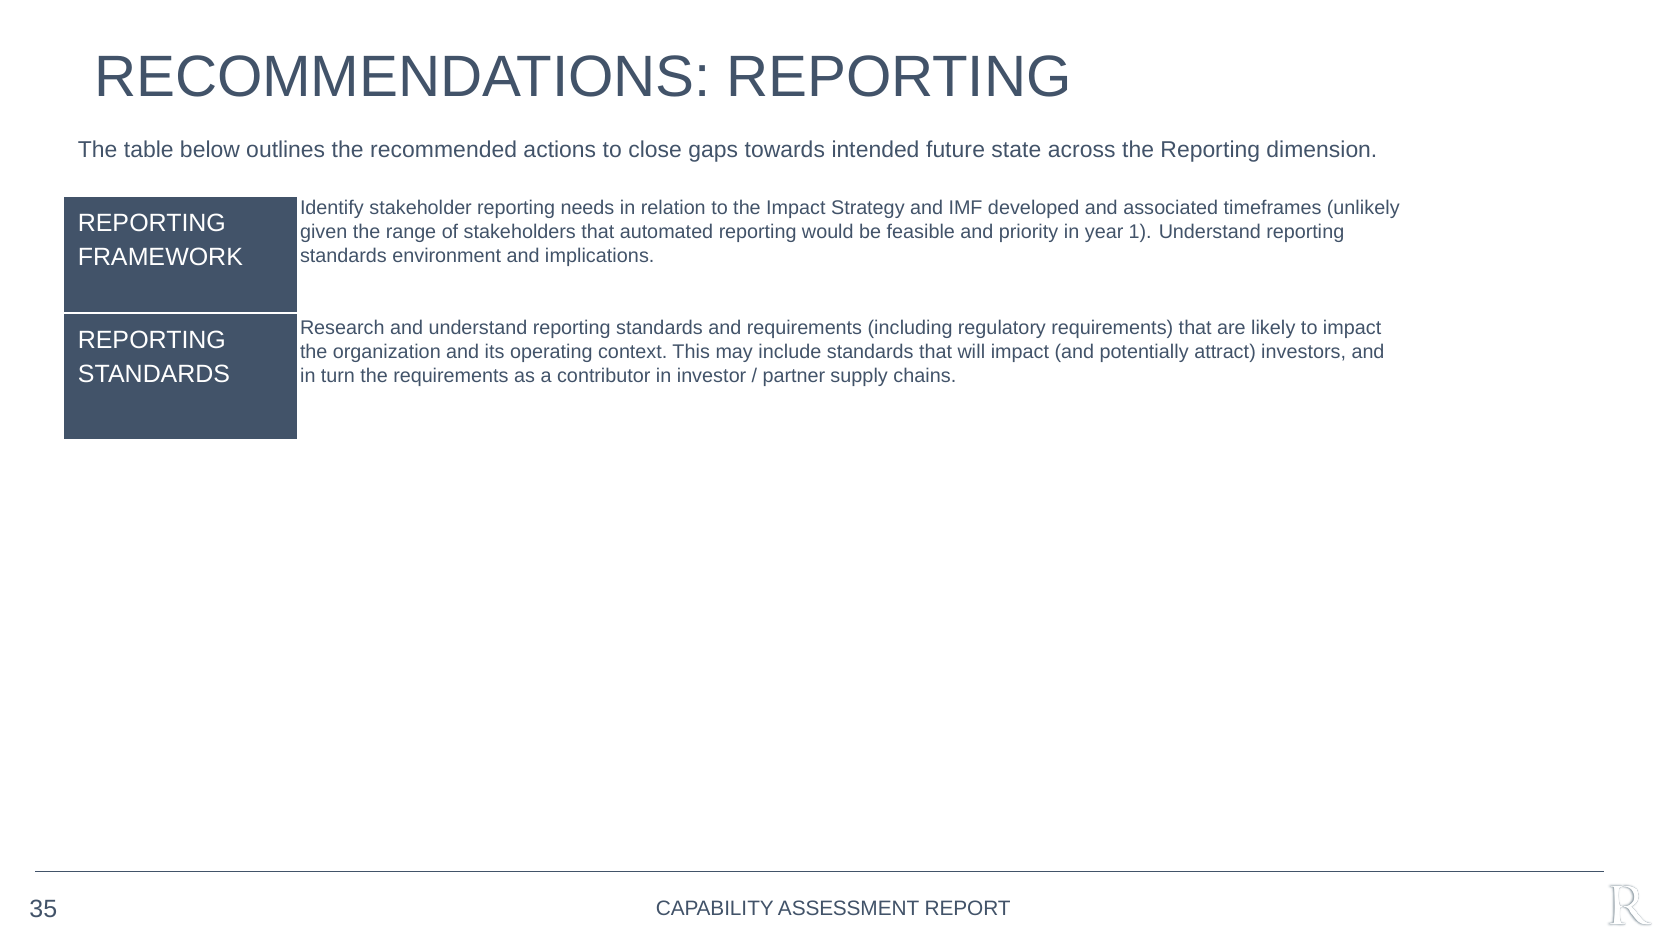

# Recommendations: Reporting
The table below outlines the recommended actions to close gaps towards intended future state across the Reporting dimension.
Identify stakeholder reporting needs in relation to the Impact Strategy and IMF developed and associated timeframes (unlikely
given the range of stakeholders that automated reporting would be feasible and priority in year 1). ​Understand reporting
standards environment and implications. ​
| REPORTING FRAMEWORK |  |
| --- | --- |
| REPORTING STANDARDS |  |
Research and understand reporting standards and requirements (including regulatory requirements) that are likely to impact
the organization and its operating context. This may include standards that will impact (and potentially attract) investors, and
in turn the requirements as a contributor in investor / partner supply chains.
35
Capability ASSESSMENT Report